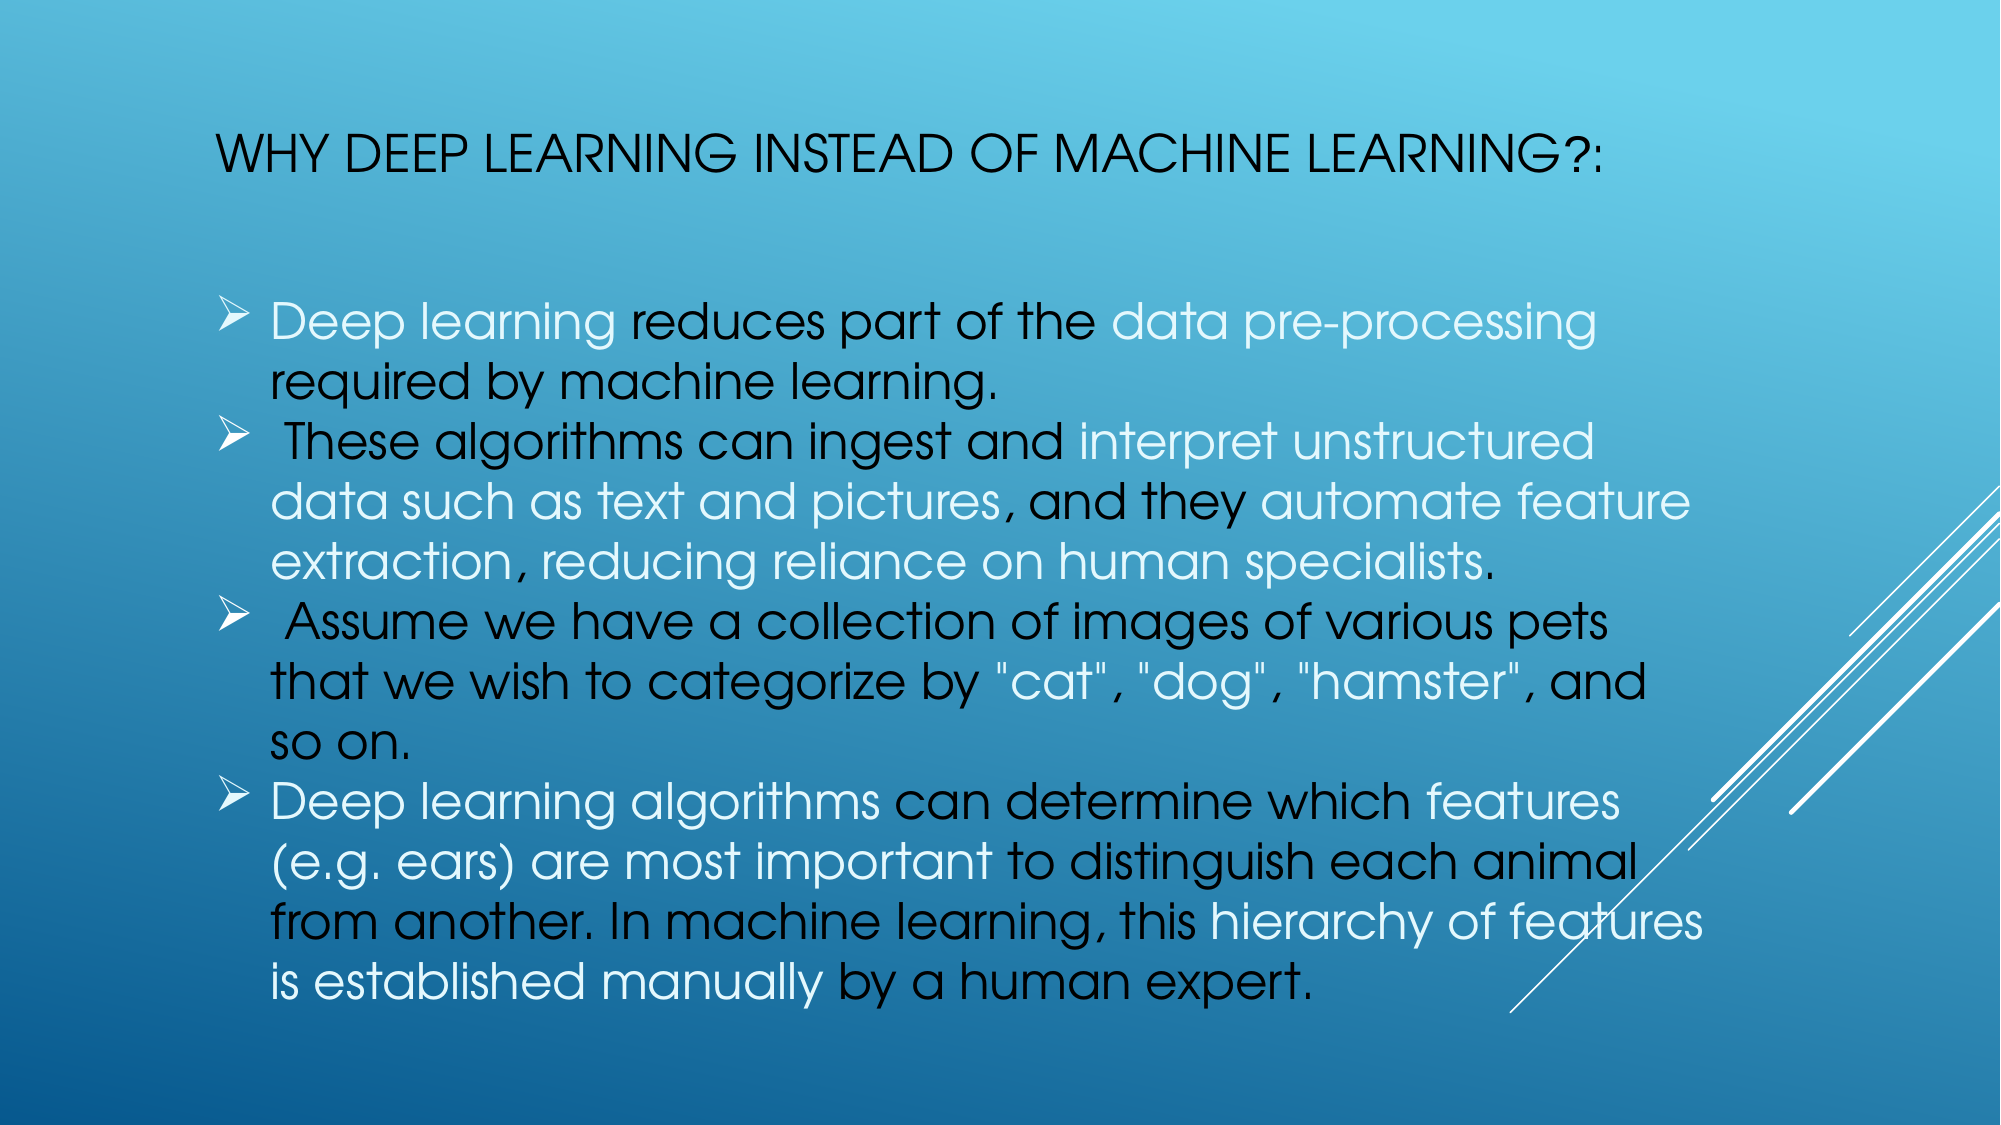

Why deep learning instead of machine learning?:
Deep learning reduces part of the data pre-processing required by machine learning.
 These algorithms can ingest and interpret unstructured data such as text and pictures, and they automate feature extraction, reducing reliance on human specialists.
 Assume we have a collection of images of various pets that we wish to categorize by "cat", "dog", "hamster", and so on.
Deep learning algorithms can determine which features (e.g. ears) are most important to distinguish each animal from another. In machine learning, this hierarchy of features is established manually by a human expert.